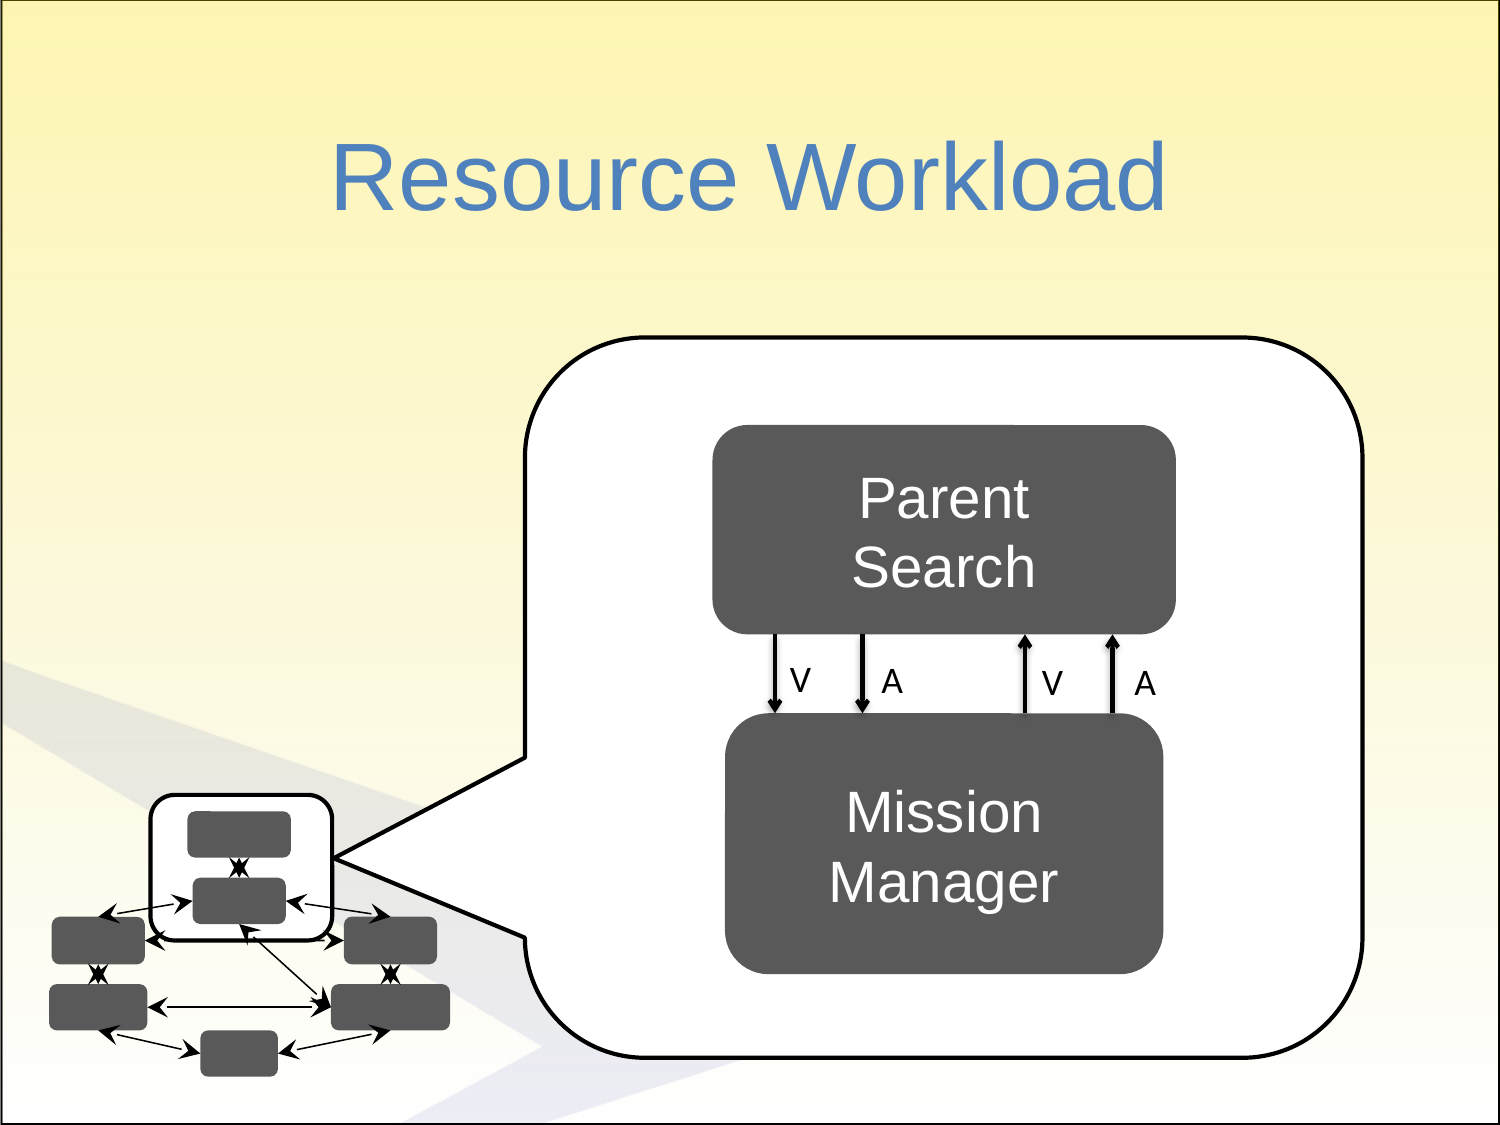

# Resource Workload

Parent
Search
V
A
V
A
Mission
Manager